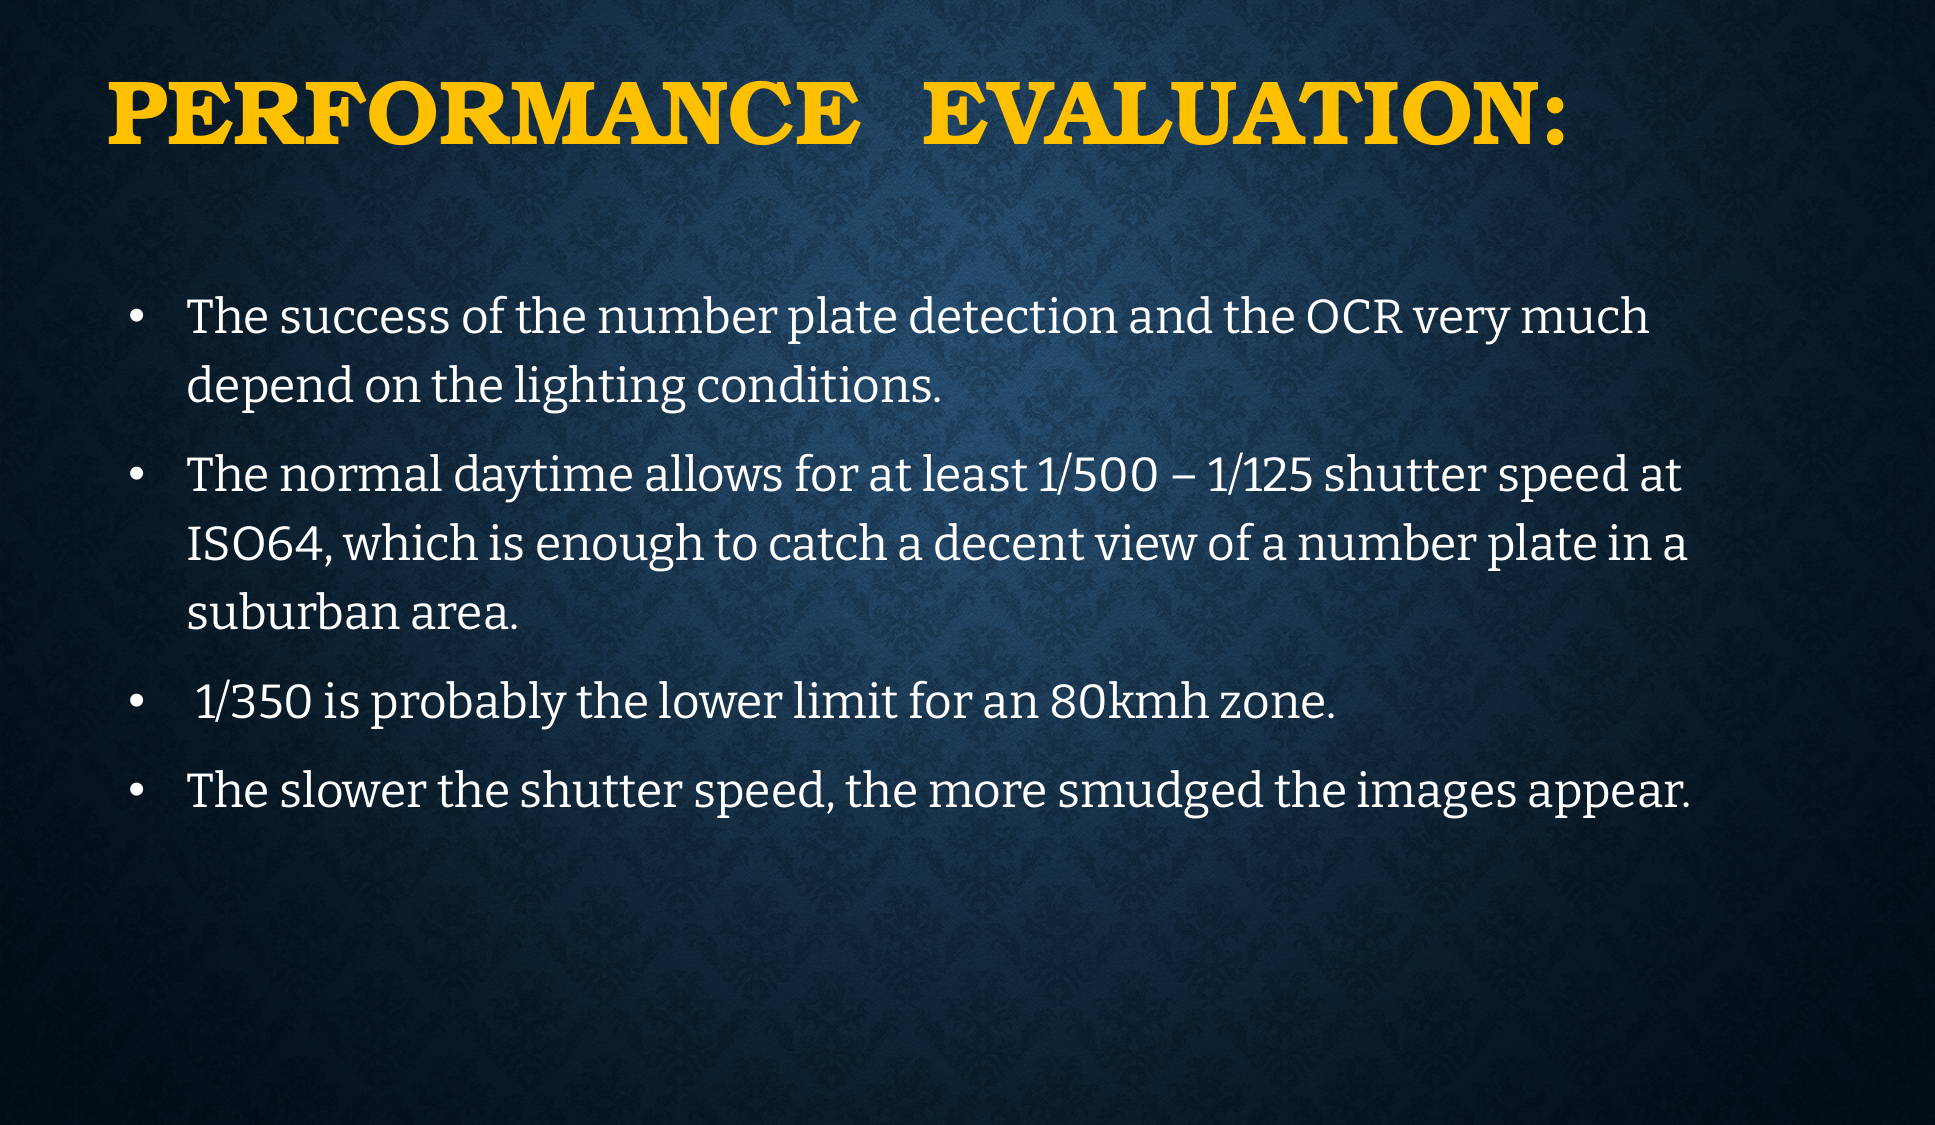

# PERFORMANCE  EVALUATION:
The success of the number plate detection and the OCR very much depend on the lighting conditions.
The normal daytime allows for at least 1/500 – 1/125 shutter speed at ISO64, which is enough to catch a decent view of a number plate in a suburban area.
 1/350 is probably the lower limit for an 80kmh zone.
The slower the shutter speed, the more smudged the images appear.